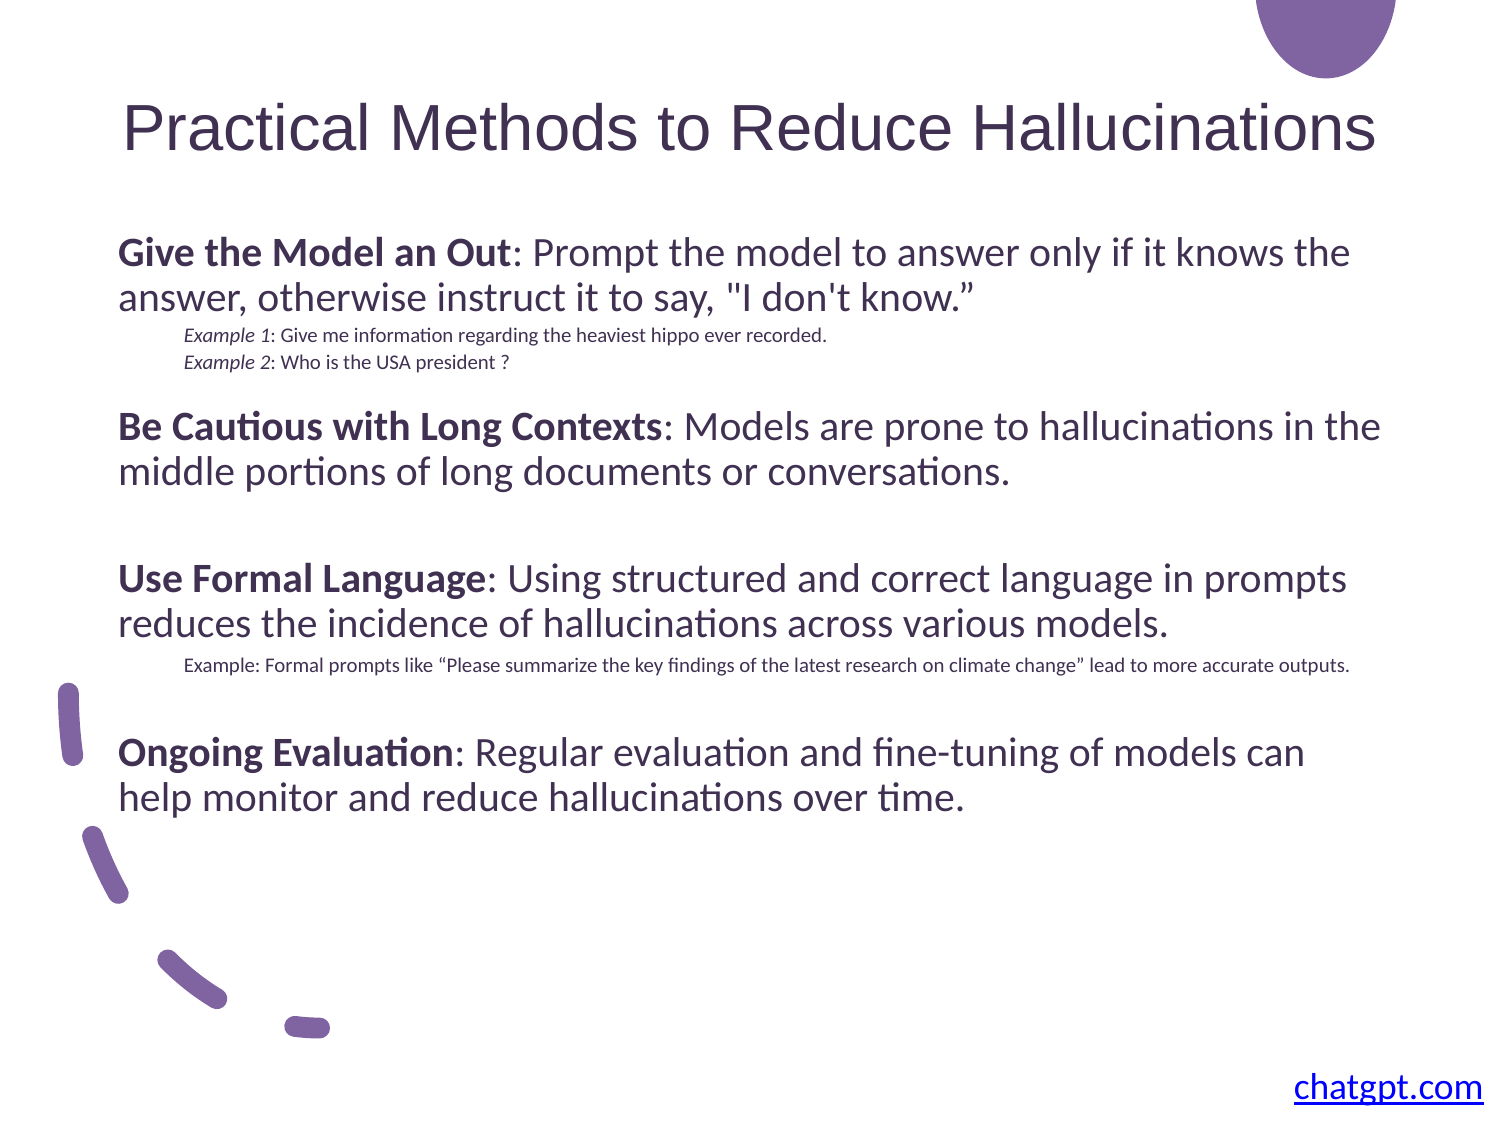

# Practical Methods to Reduce Hallucinations
Give the Model an Out: Prompt the model to answer only if it knows the answer, otherwise instruct it to say, "I don't know.”
Example 1: Give me information regarding the heaviest hippo ever recorded.
Example 2: Who is the USA president ?
Be Cautious with Long Contexts: Models are prone to hallucinations in the middle portions of long documents or conversations.

Use Formal Language: Using structured and correct language in prompts reduces the incidence of hallucinations across various models.
Example: Formal prompts like “Please summarize the key findings of the latest research on climate change” lead to more accurate outputs.
Ongoing Evaluation: Regular evaluation and fine-tuning of models can help monitor and reduce hallucinations over time.

chatgpt.com